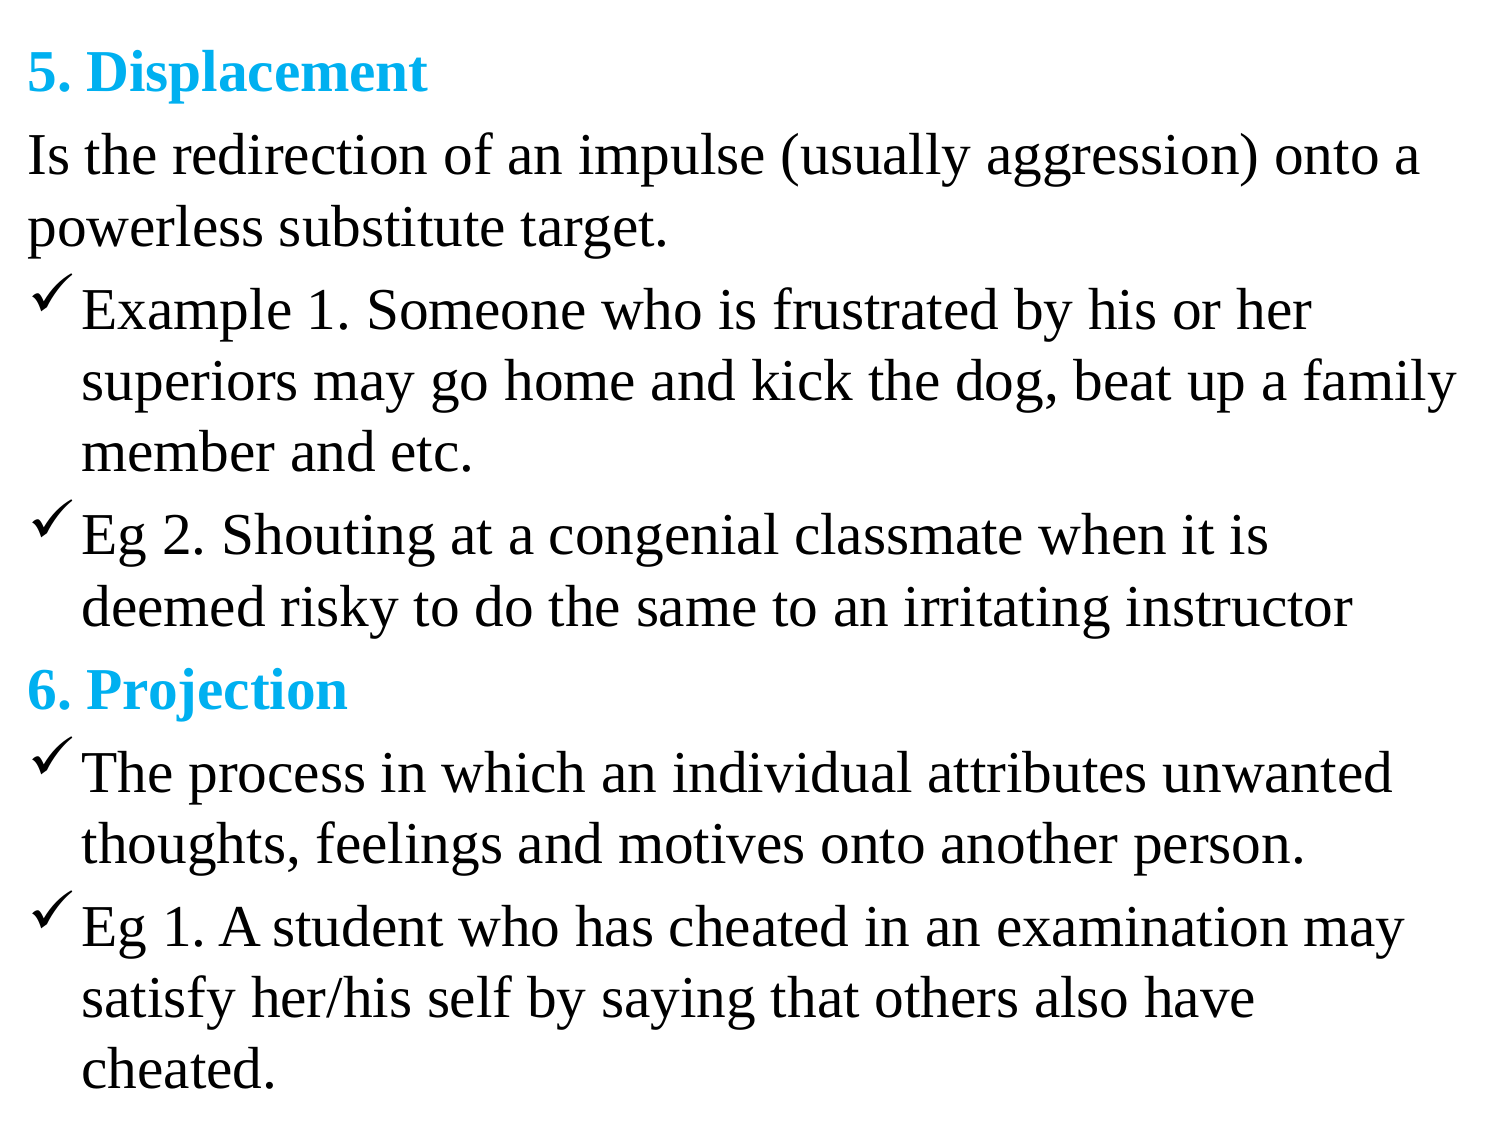

5. Displacement
Is the redirection of an impulse (usually aggression) onto a powerless substitute target.
Example 1. Someone who is frustrated by his or her superiors may go home and kick the dog, beat up a family member and etc.
Eg 2. Shouting at a congenial classmate when it is deemed risky to do the same to an irritating instructor
6. Projection
The process in which an individual attributes unwanted thoughts, feelings and motives onto another person.
Eg 1. A student who has cheated in an examination may satisfy her/his self by saying that others also have cheated.